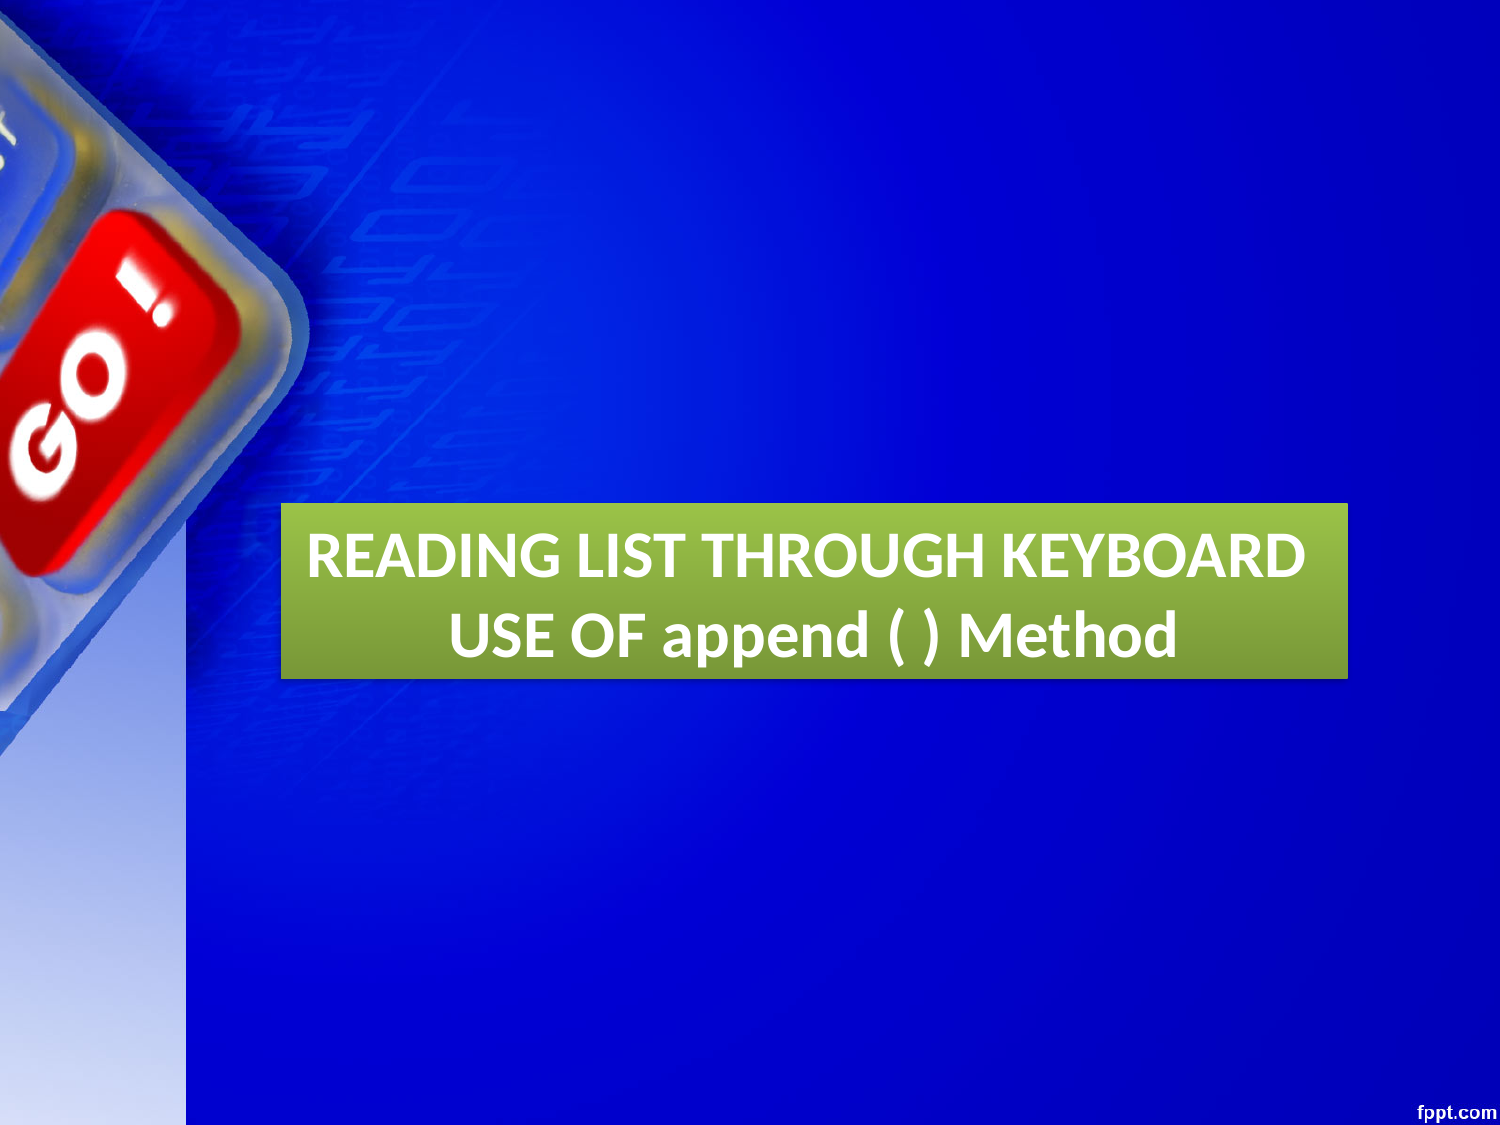

READING LIST THROUGH KEYBOARD
USE OF append ( ) Method